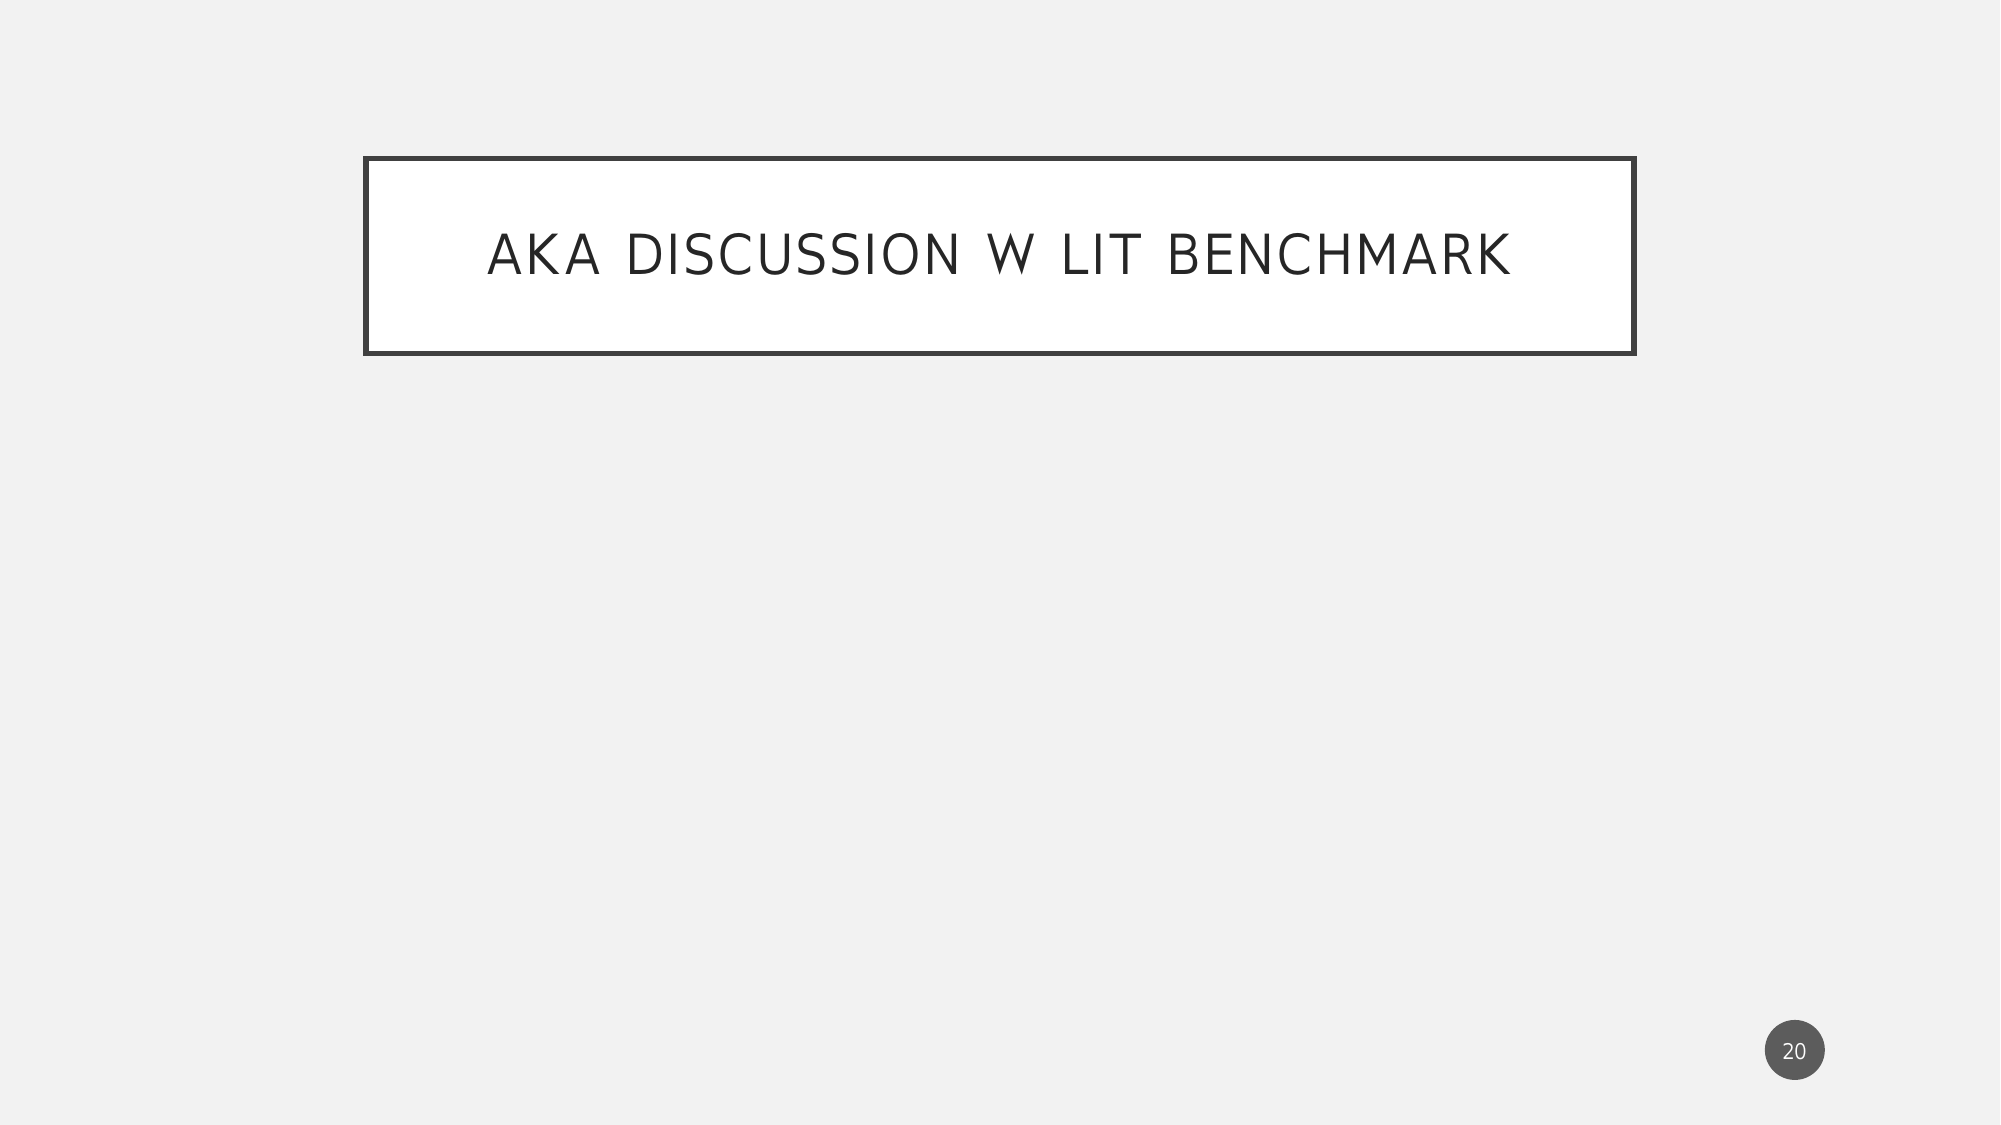

# Aka discussion w lit benchmark

20